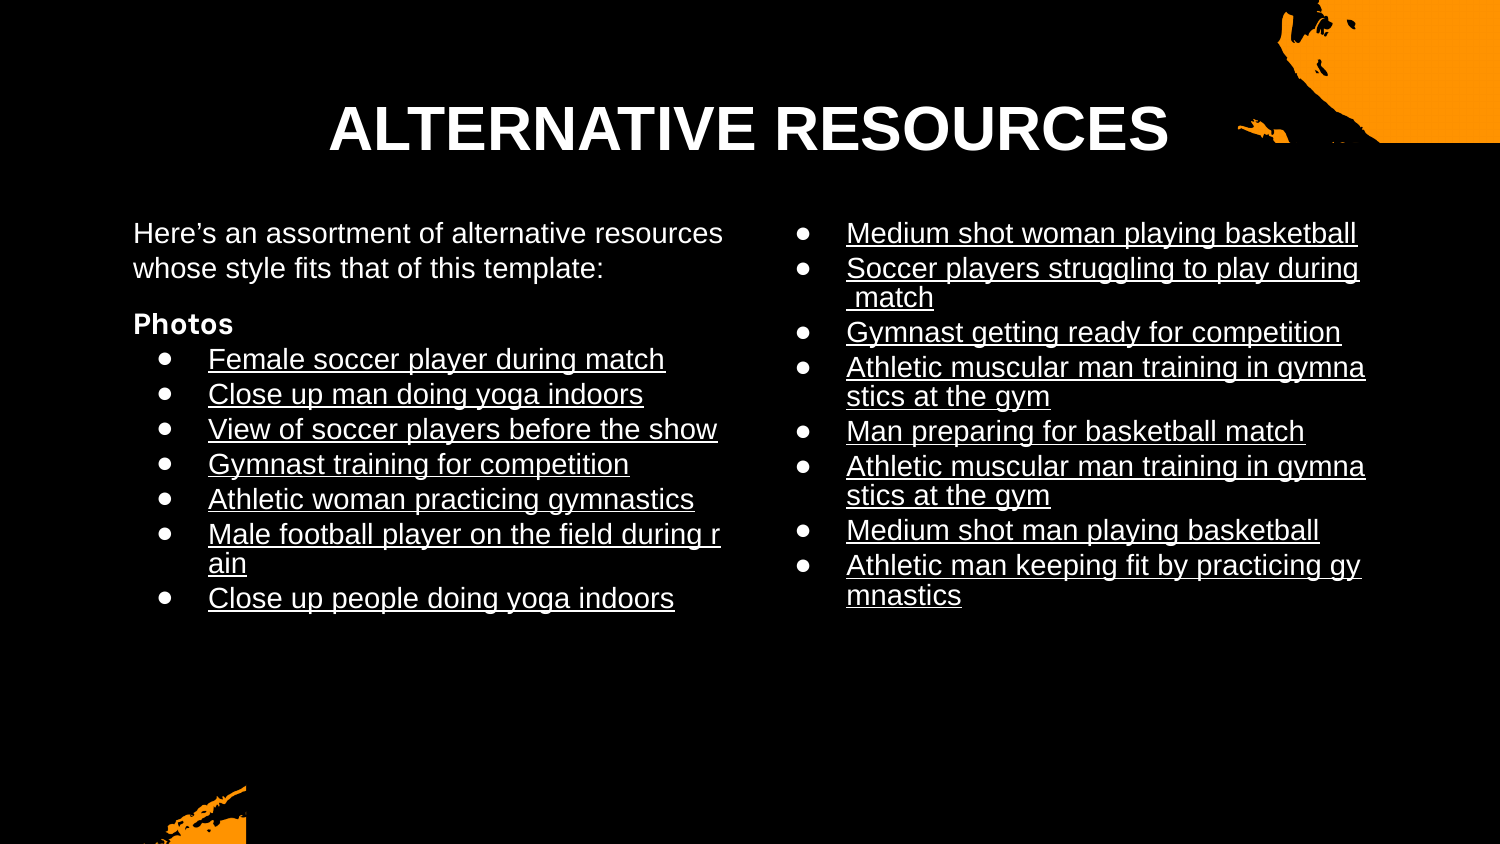

# ALTERNATIVE RESOURCES
Here’s an assortment of alternative resources whose style fits that of this template:
Photos
Female soccer player during match
Close up man doing yoga indoors
View of soccer players before the show
Gymnast training for competition
Athletic woman practicing gymnastics
Male football player on the field during rain
Close up people doing yoga indoors
Medium shot woman playing basketball
Soccer players struggling to play during match
Gymnast getting ready for competition
Athletic muscular man training in gymnastics at the gym
Man preparing for basketball match
Athletic muscular man training in gymnastics at the gym
Medium shot man playing basketball
Athletic man keeping fit by practicing gymnastics